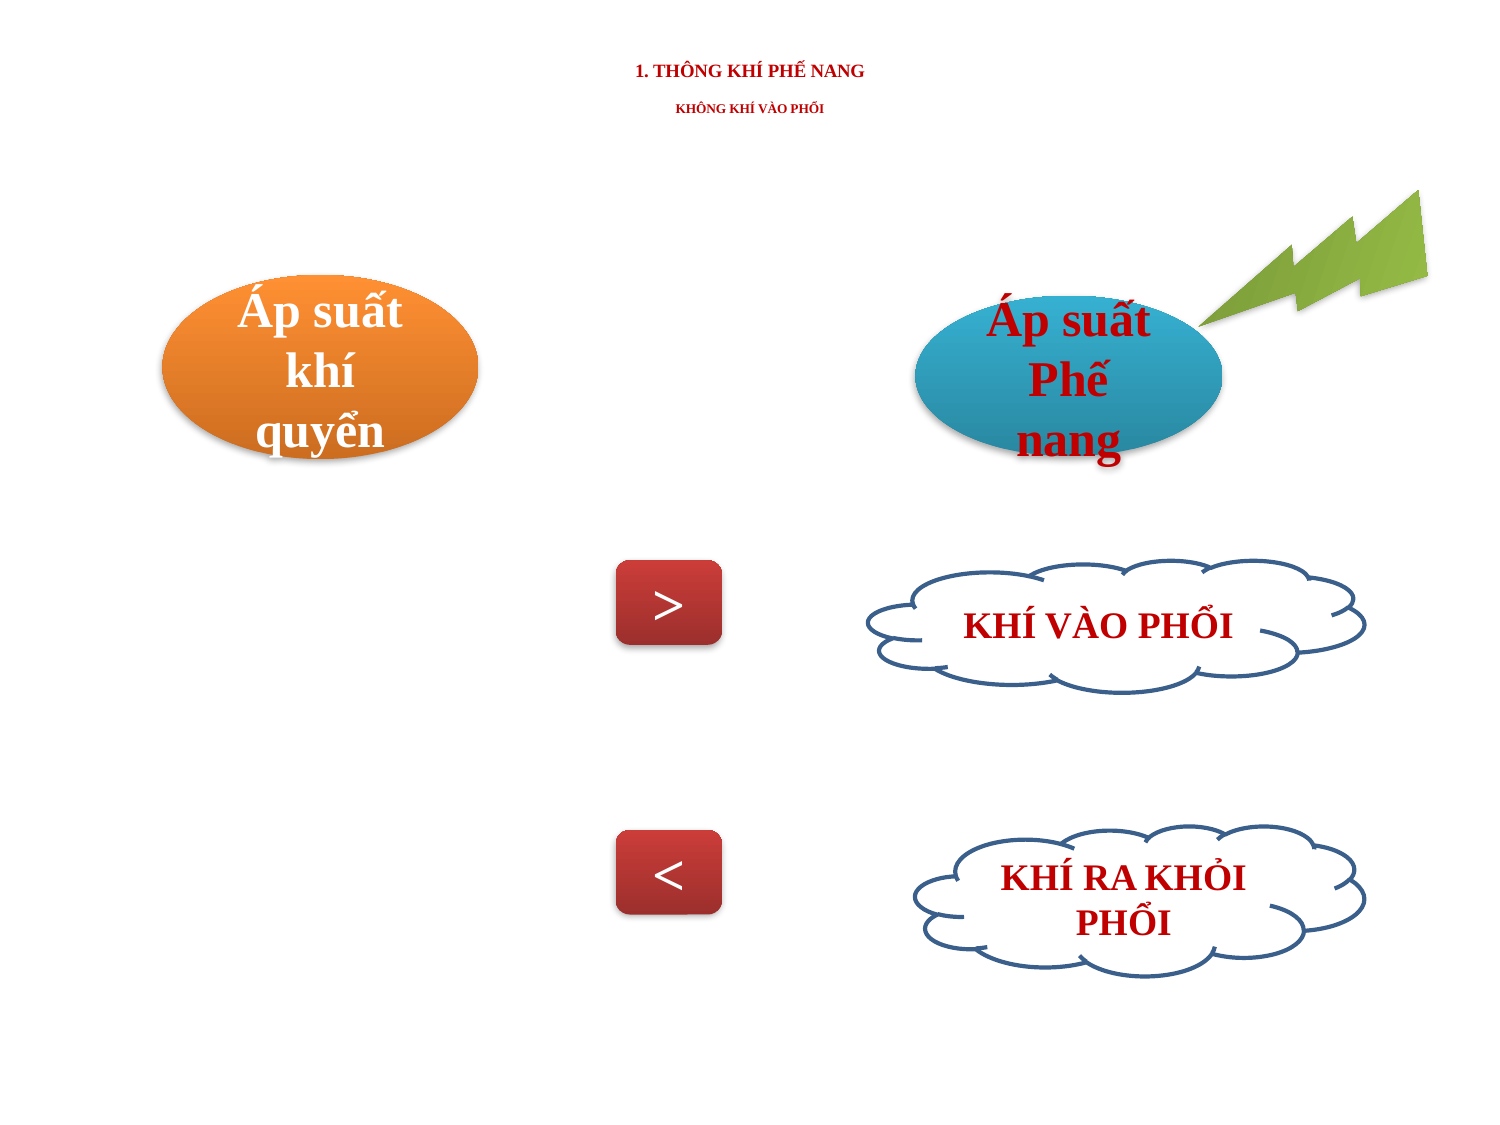

# 1. THÔNG KHÍ PHẾ NANG KHÔNG KHÍ VÀO PHỔI

Áp suất
khí quyển
Áp suất
Phế nang
KHÍ VÀO PHỔI
>
KHÍ RA KHỎI PHỔI
<